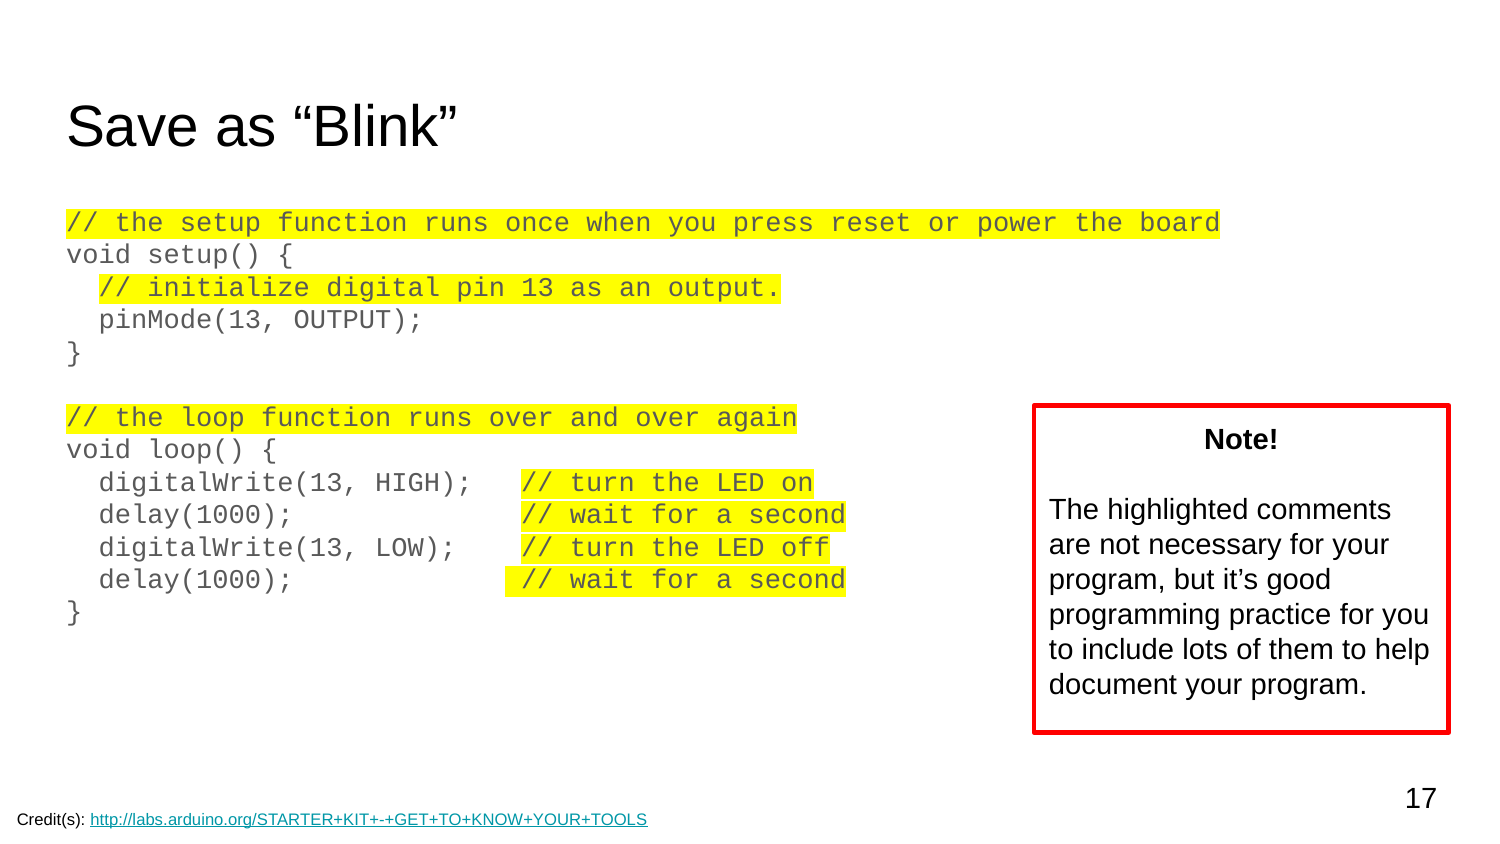

# Save as “Blink”
// the setup function runs once when you press reset or power the board
void setup() {
  // initialize digital pin 13 as an output.
  pinMode(13, OUTPUT);
}

// the loop function runs over and over again
void loop() {
  digitalWrite(13, HIGH);   // turn the LED on
  delay(1000);              // wait for a second
  digitalWrite(13, LOW);    // turn the LED off
  delay(1000);              // wait for a second
}

Note!

The highlighted comments are not necessary for your program, but it’s good programming practice for you to include lots of them to help document your program.
17
Credit(s): http://labs.arduino.org/STARTER+KIT+-+GET+TO+KNOW+YOUR+TOOLS